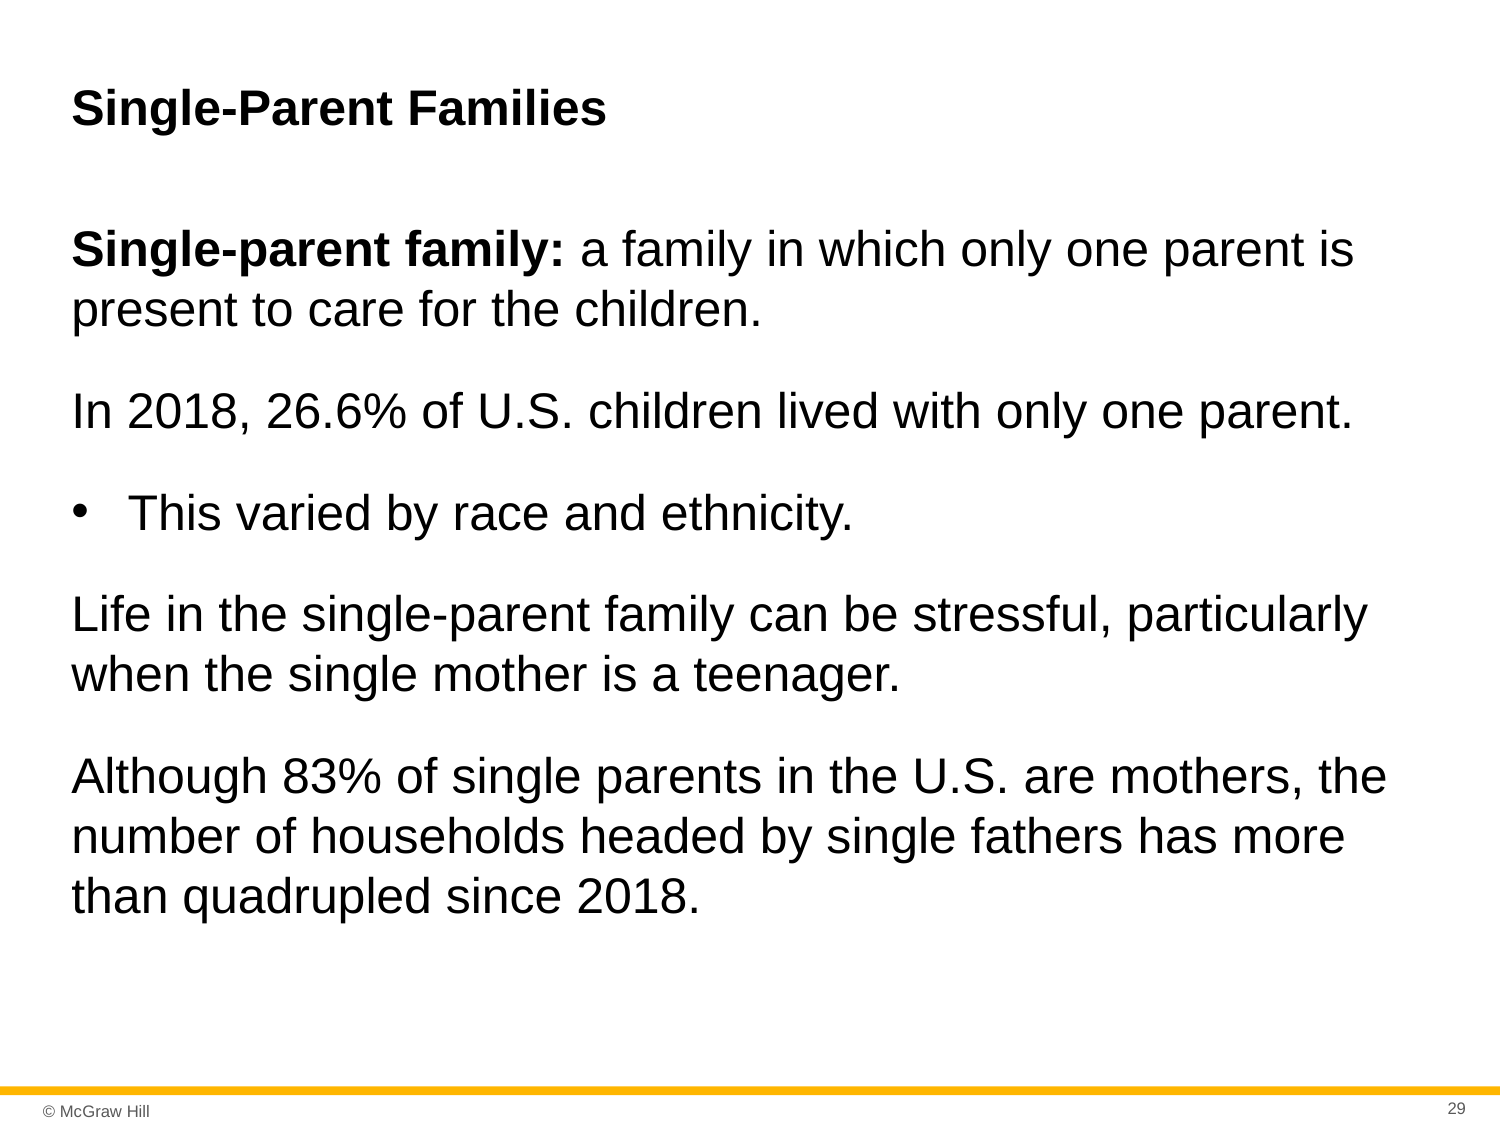

# Single-Parent Families
Single-parent family: a family in which only one parent is present to care for the children.
In 2018, 26.6% of U.S. children lived with only one parent.
This varied by race and ethnicity.
Life in the single-parent family can be stressful, particularly when the single mother is a teenager.
Although 83% of single parents in the U.S. are mothers, the number of households headed by single fathers has more than quadrupled since 2018.